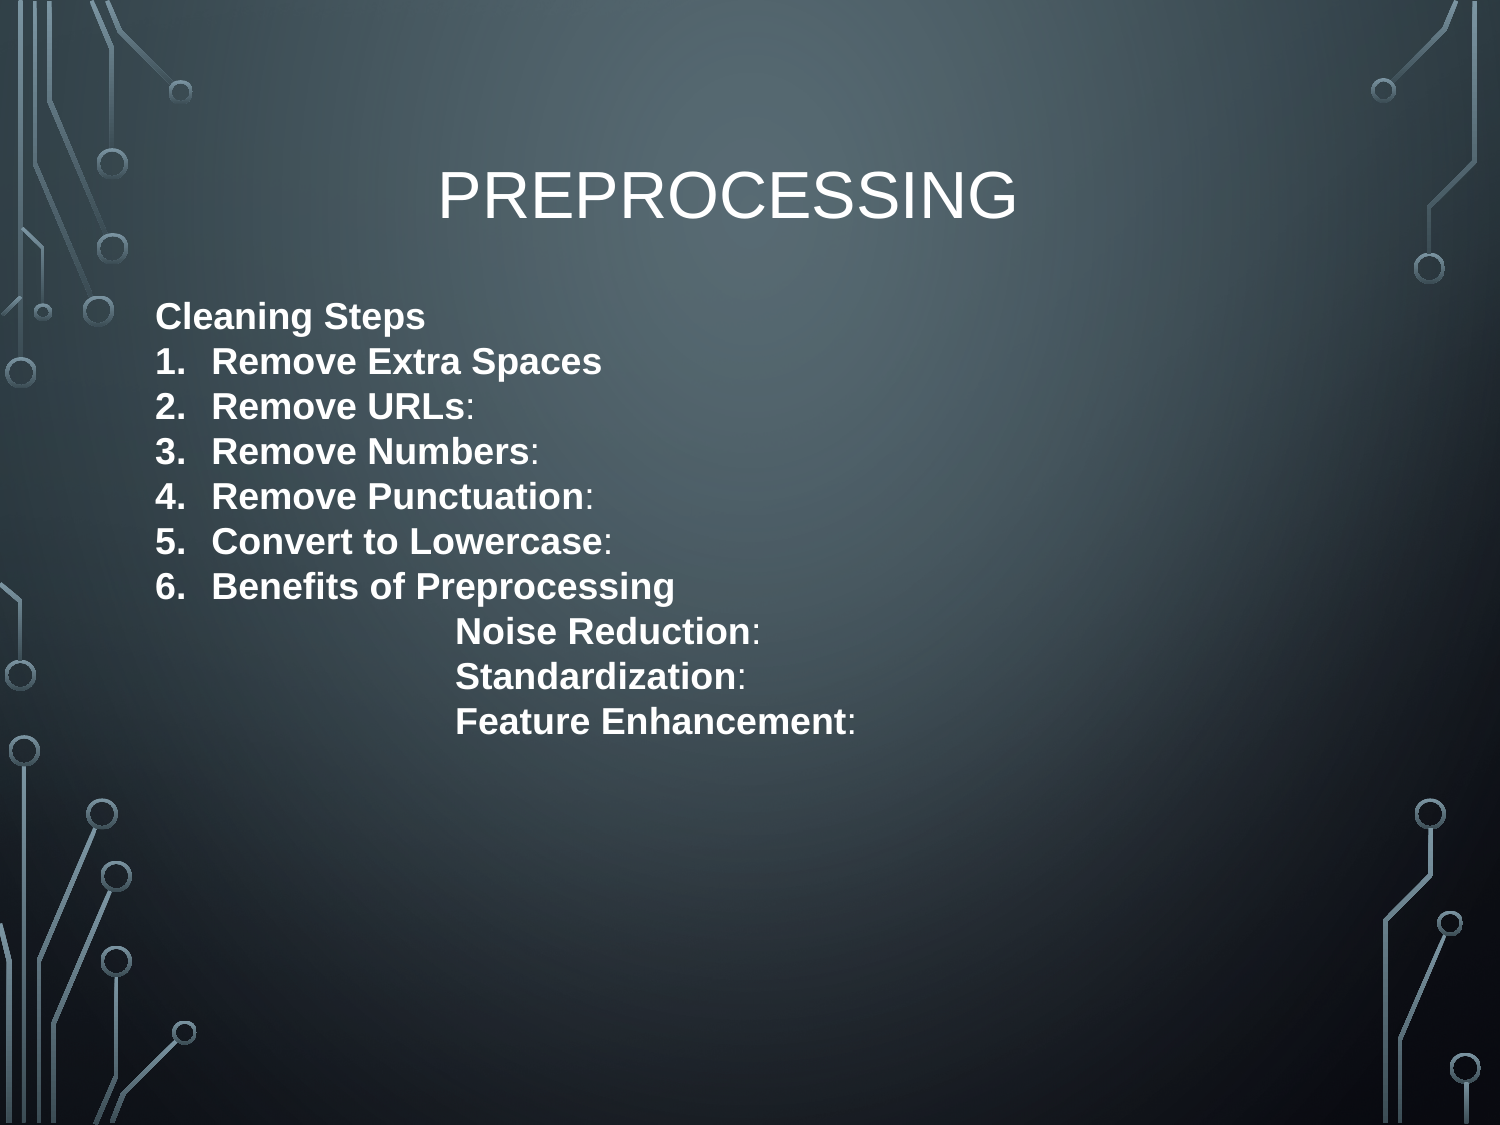

# Preprocessing
Cleaning Steps
Remove Extra Spaces
Remove URLs:
Remove Numbers:
Remove Punctuation:
Convert to Lowercase:
Benefits of Preprocessing
	   	Noise Reduction:
		Standardization:
		Feature Enhancement: